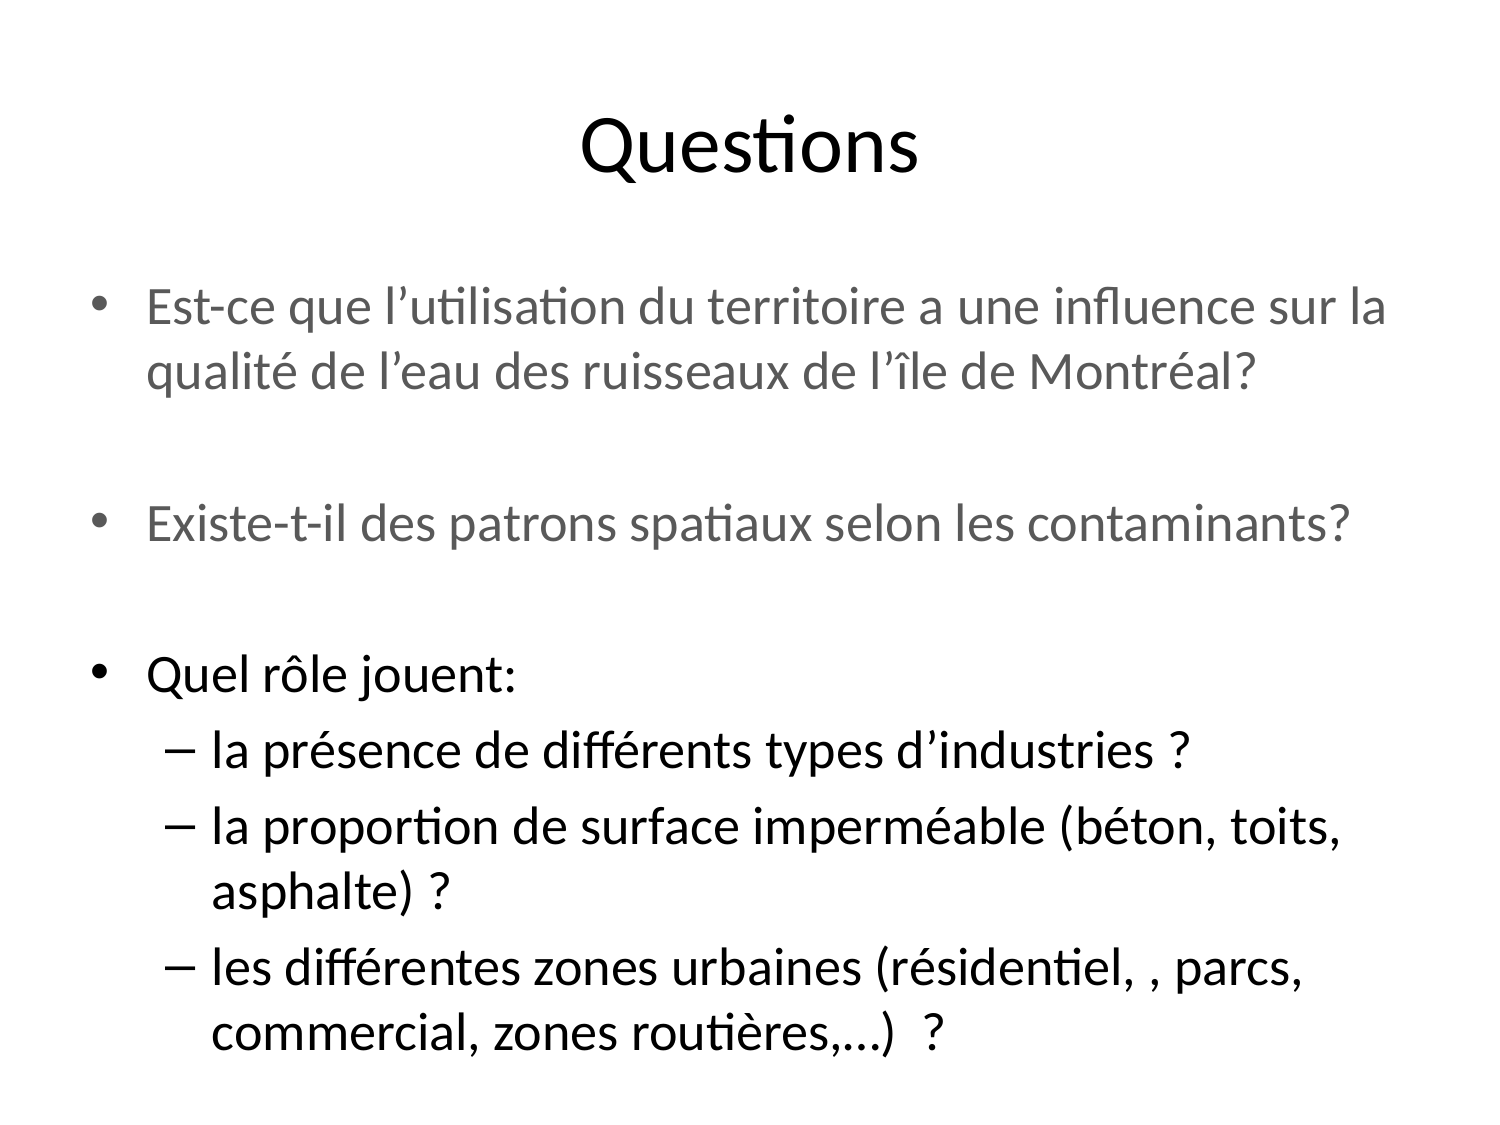

# Questions
Est-ce que l’utilisation du territoire a une influence sur la qualité de l’eau des ruisseaux de l’île de Montréal?

Existe-t-il des patrons spatiaux selon les contaminants?

Quel rôle jouent:
la présence de différents types d’industries ?
la proportion de surface imperméable (béton, toits, asphalte) ?
les différentes zones urbaines (résidentiel, , parcs, commercial, zones routières,…)  ?